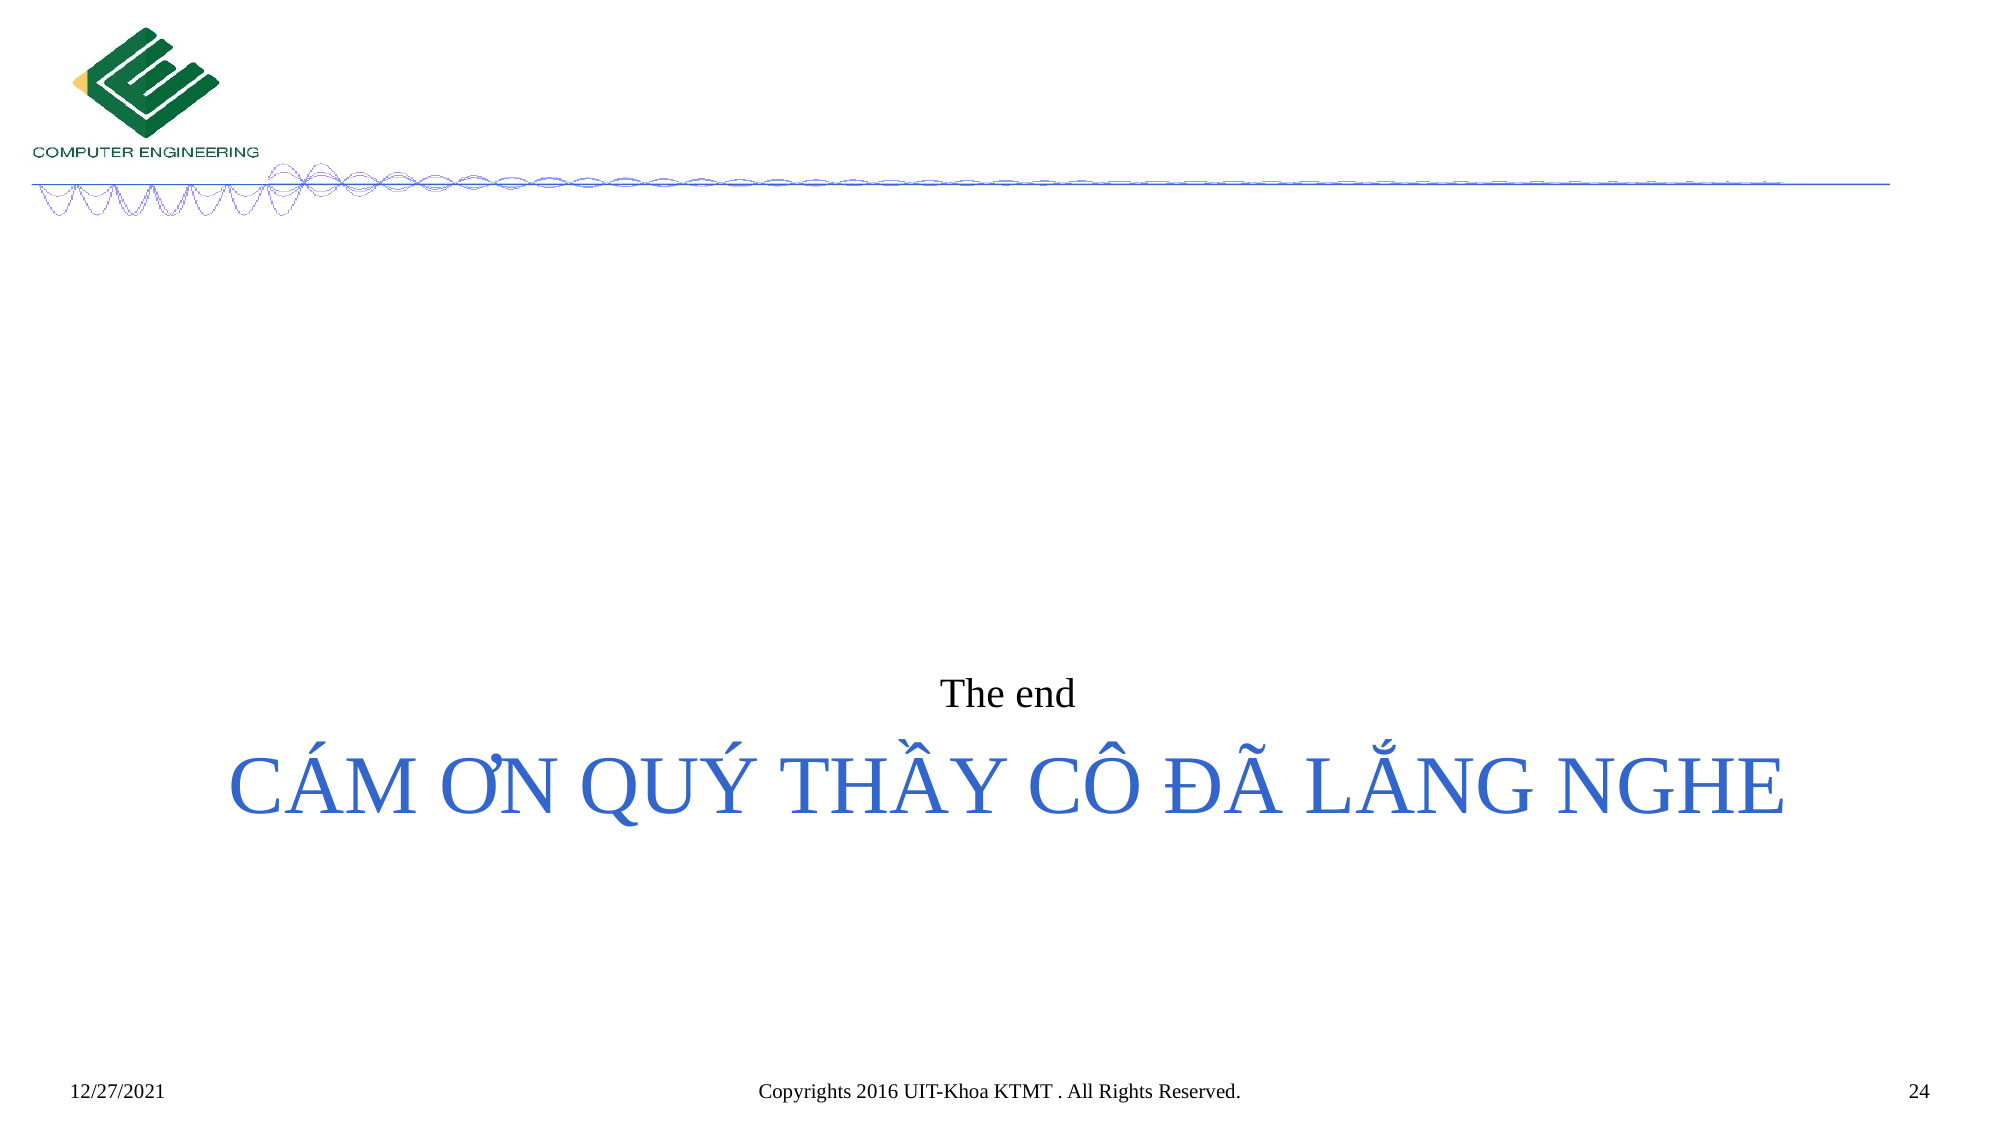

The end
# Cám ơn quý thầy cô đã lắng nghe
Copyrights 2016 UIT-Khoa KTMT . All Rights Reserved.
24
12/27/2021